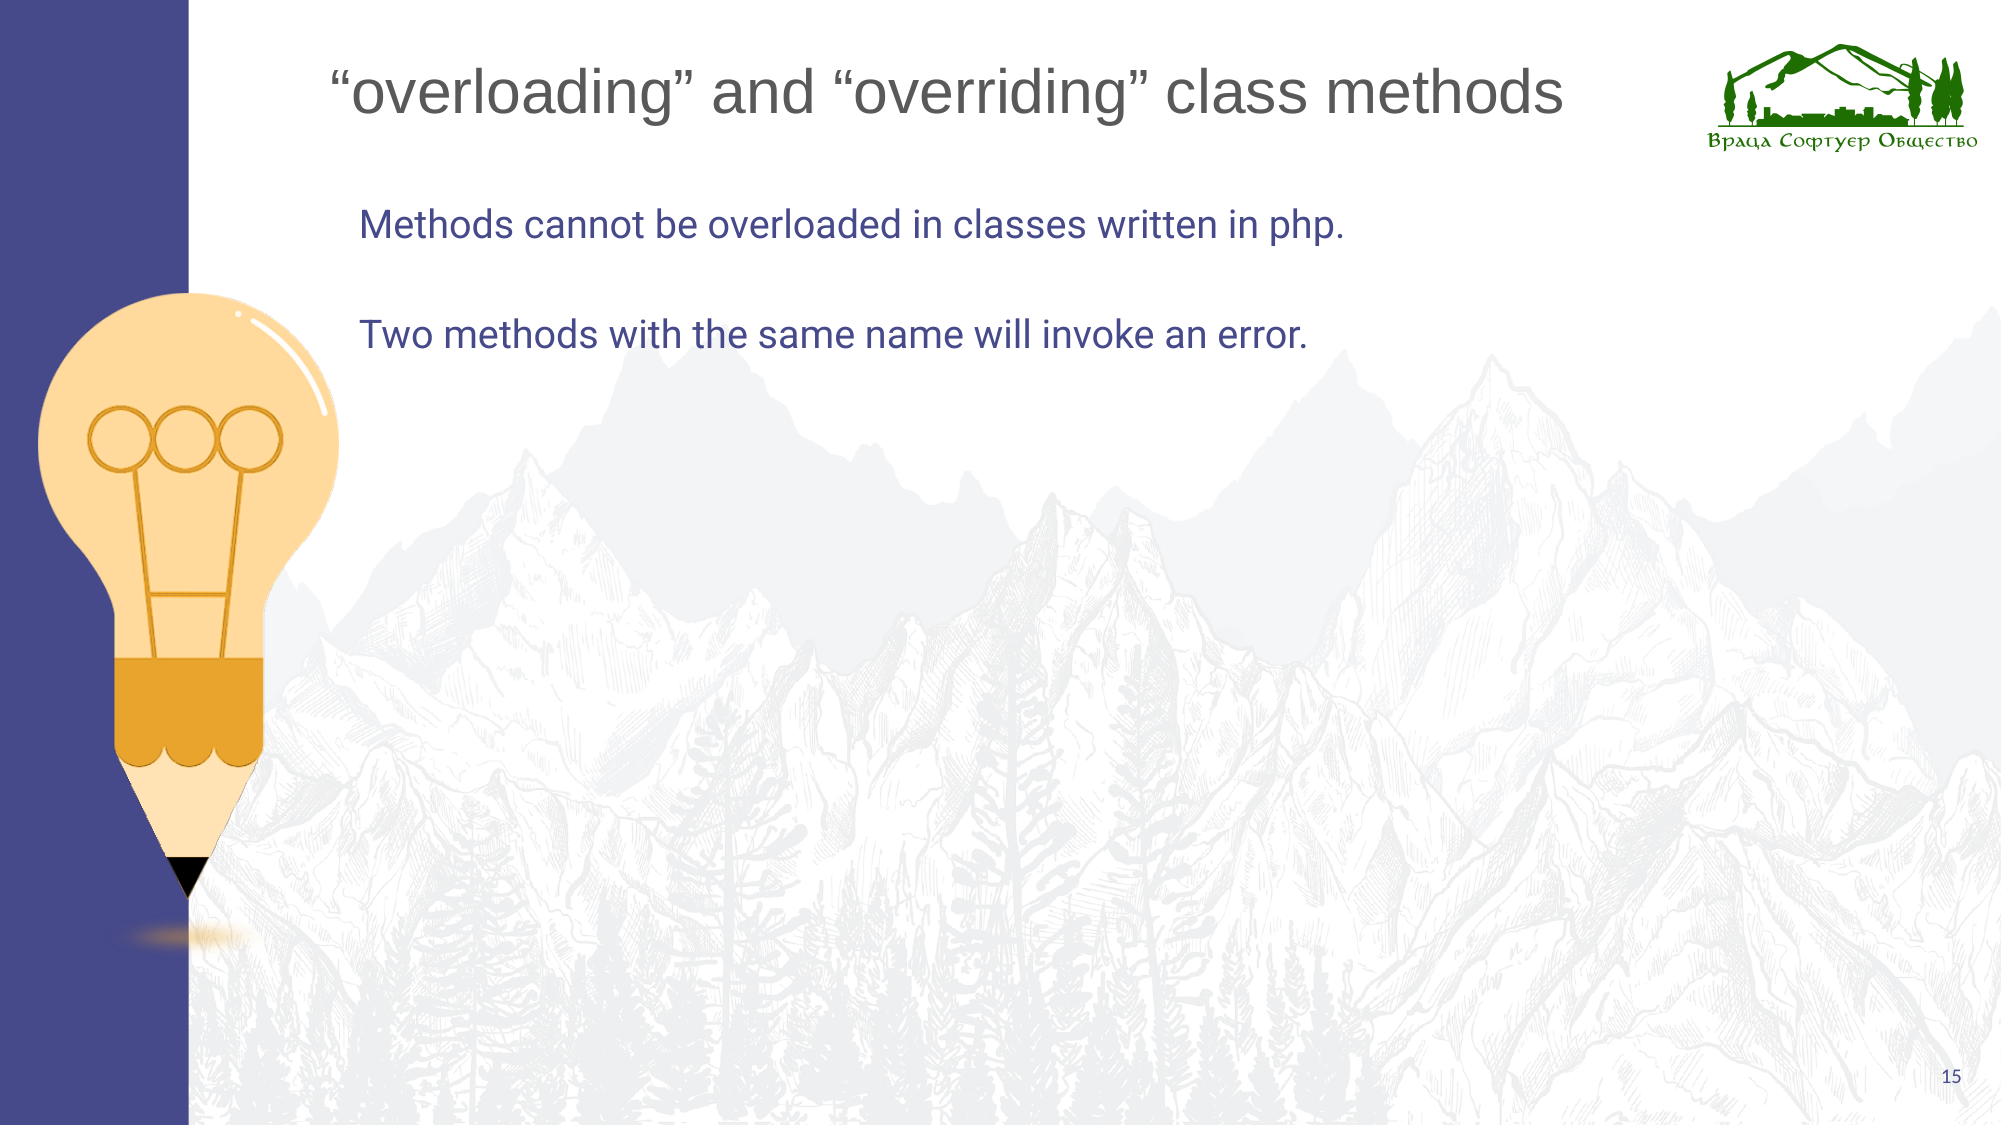

# “overloading” and “overriding” class methods
Methods cannot be overloaded in classes written in php.

Two methods with the same name will invoke an error.

15